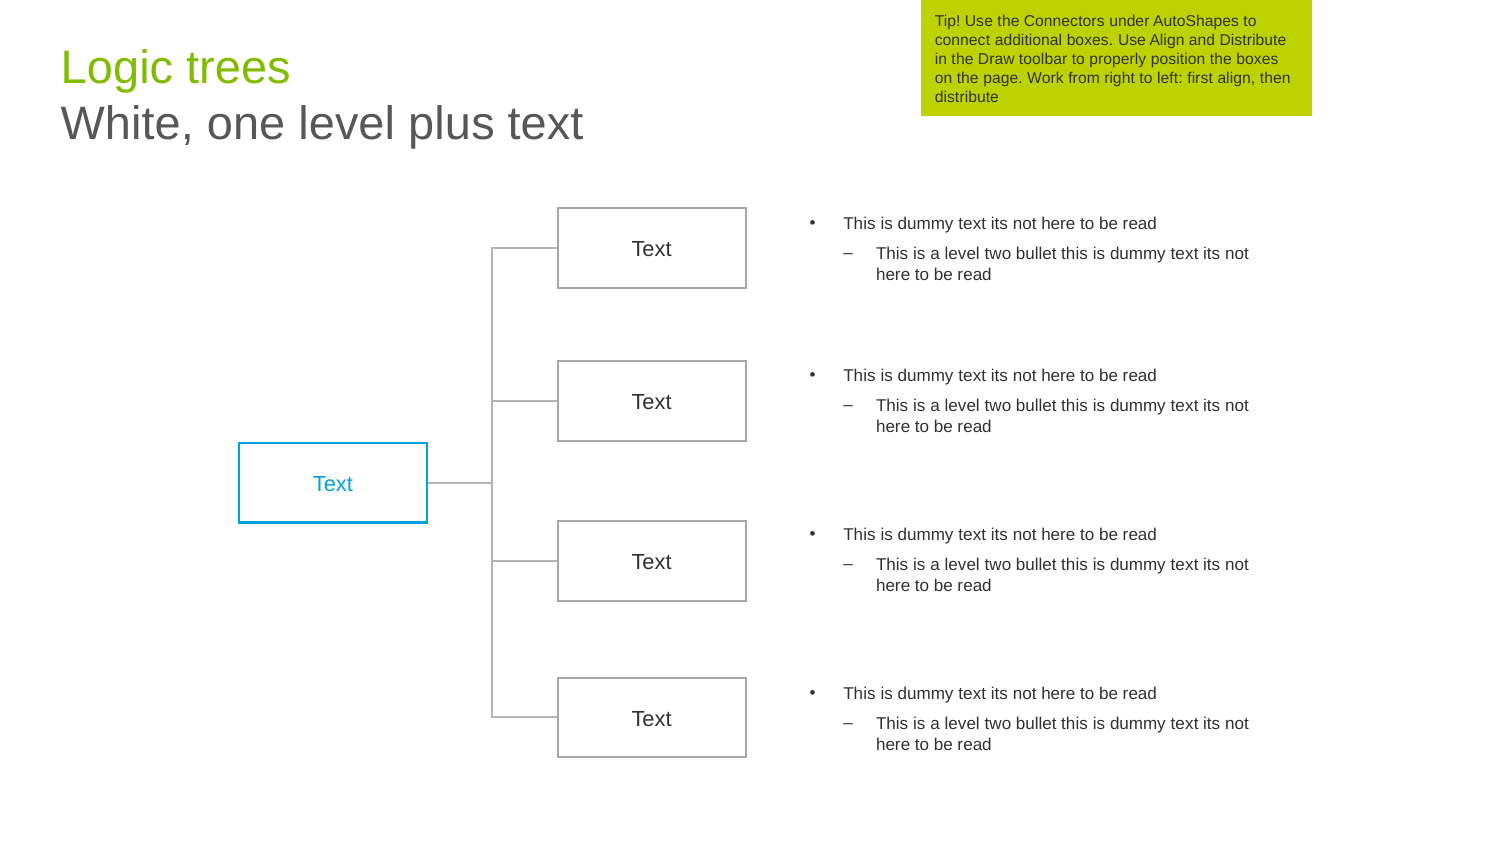

Tip! Use the Connectors under AutoShapes to connect additional boxes. Use Align and Distribute in the Draw toolbar to properly position the boxes on the page. Work from right to left: first align, then distribute
# Logic trees White, one level plus text
Text
This is dummy text its not here to be read
This is a level two bullet this is dummy text its not here to be read
This is dummy text its not here to be read
This is a level two bullet this is dummy text its not here to be read
Text
Text
This is dummy text its not here to be read
This is a level two bullet this is dummy text its not here to be read
Text
Text
This is dummy text its not here to be read
This is a level two bullet this is dummy text its not here to be read